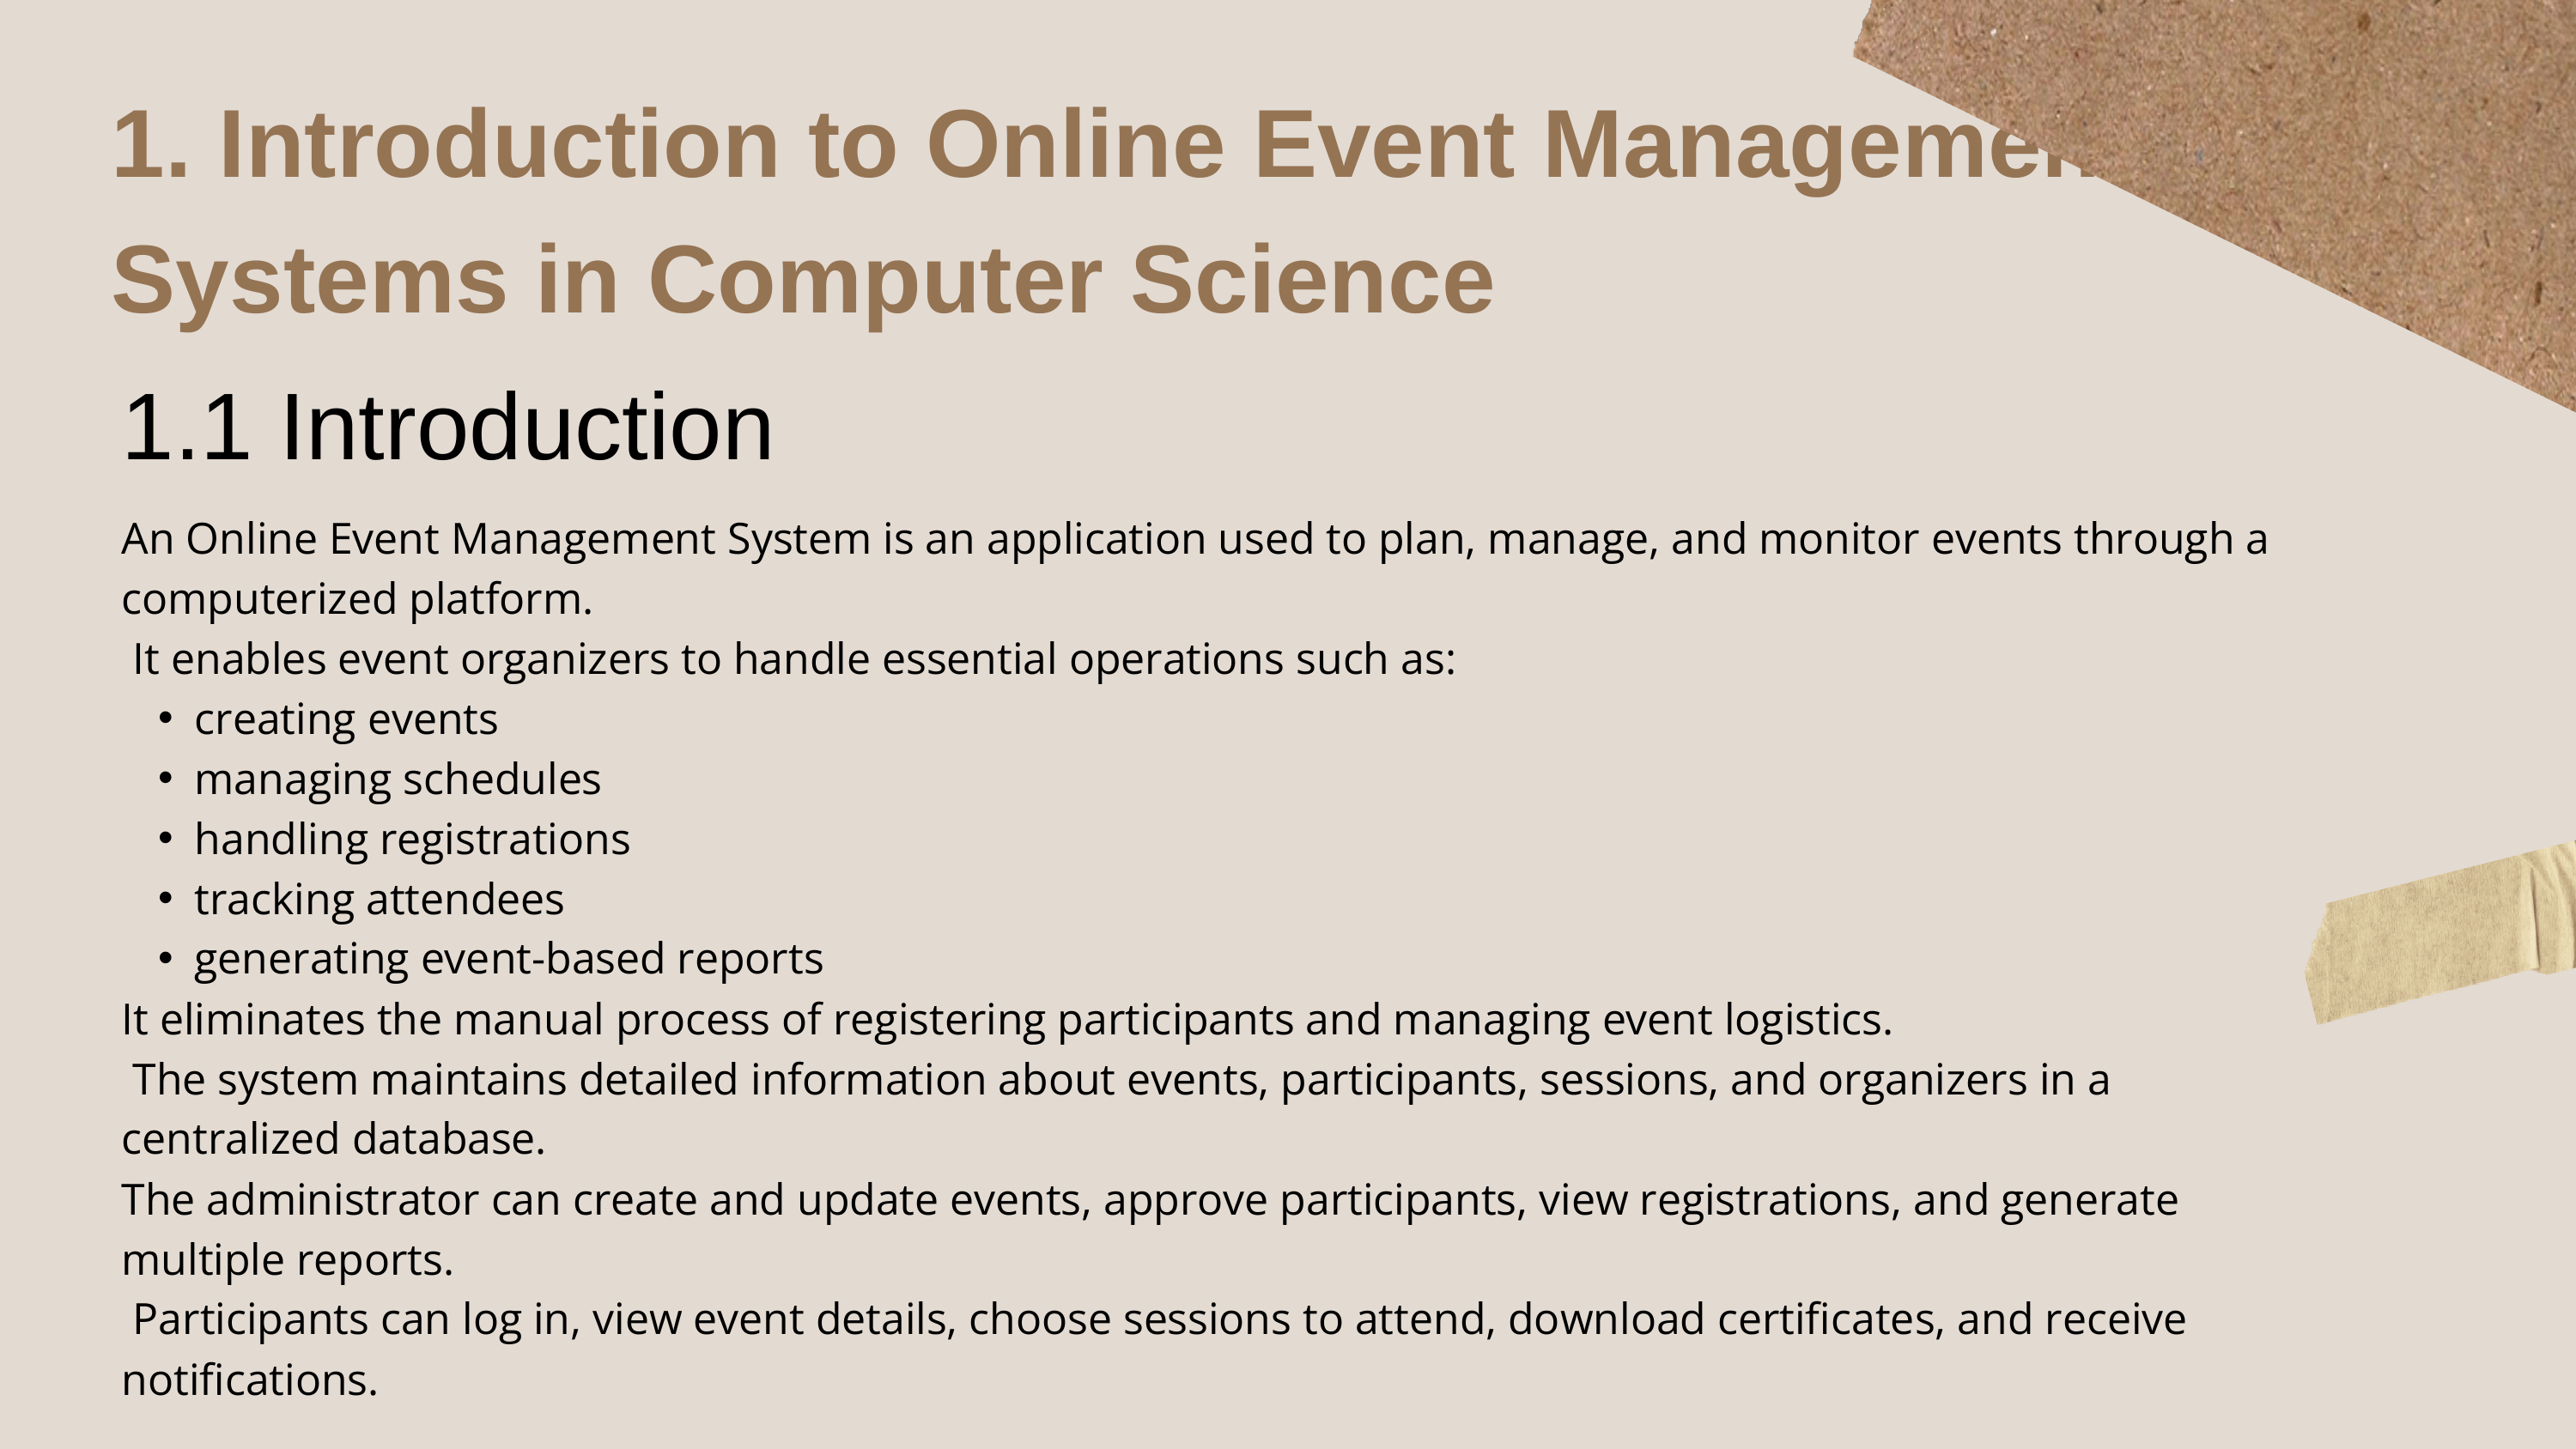

1. Introduction to Online Event Management Systems in Computer Science
1.1 Introduction
An Online Event Management System is an application used to plan, manage, and monitor events through a computerized platform.
 It enables event organizers to handle essential operations such as:
creating events
managing schedules
handling registrations
tracking attendees
generating event-based reports
It eliminates the manual process of registering participants and managing event logistics.
 The system maintains detailed information about events, participants, sessions, and organizers in a centralized database.
The administrator can create and update events, approve participants, view registrations, and generate multiple reports.
 Participants can log in, view event details, choose sessions to attend, download certificates, and receive notifications.